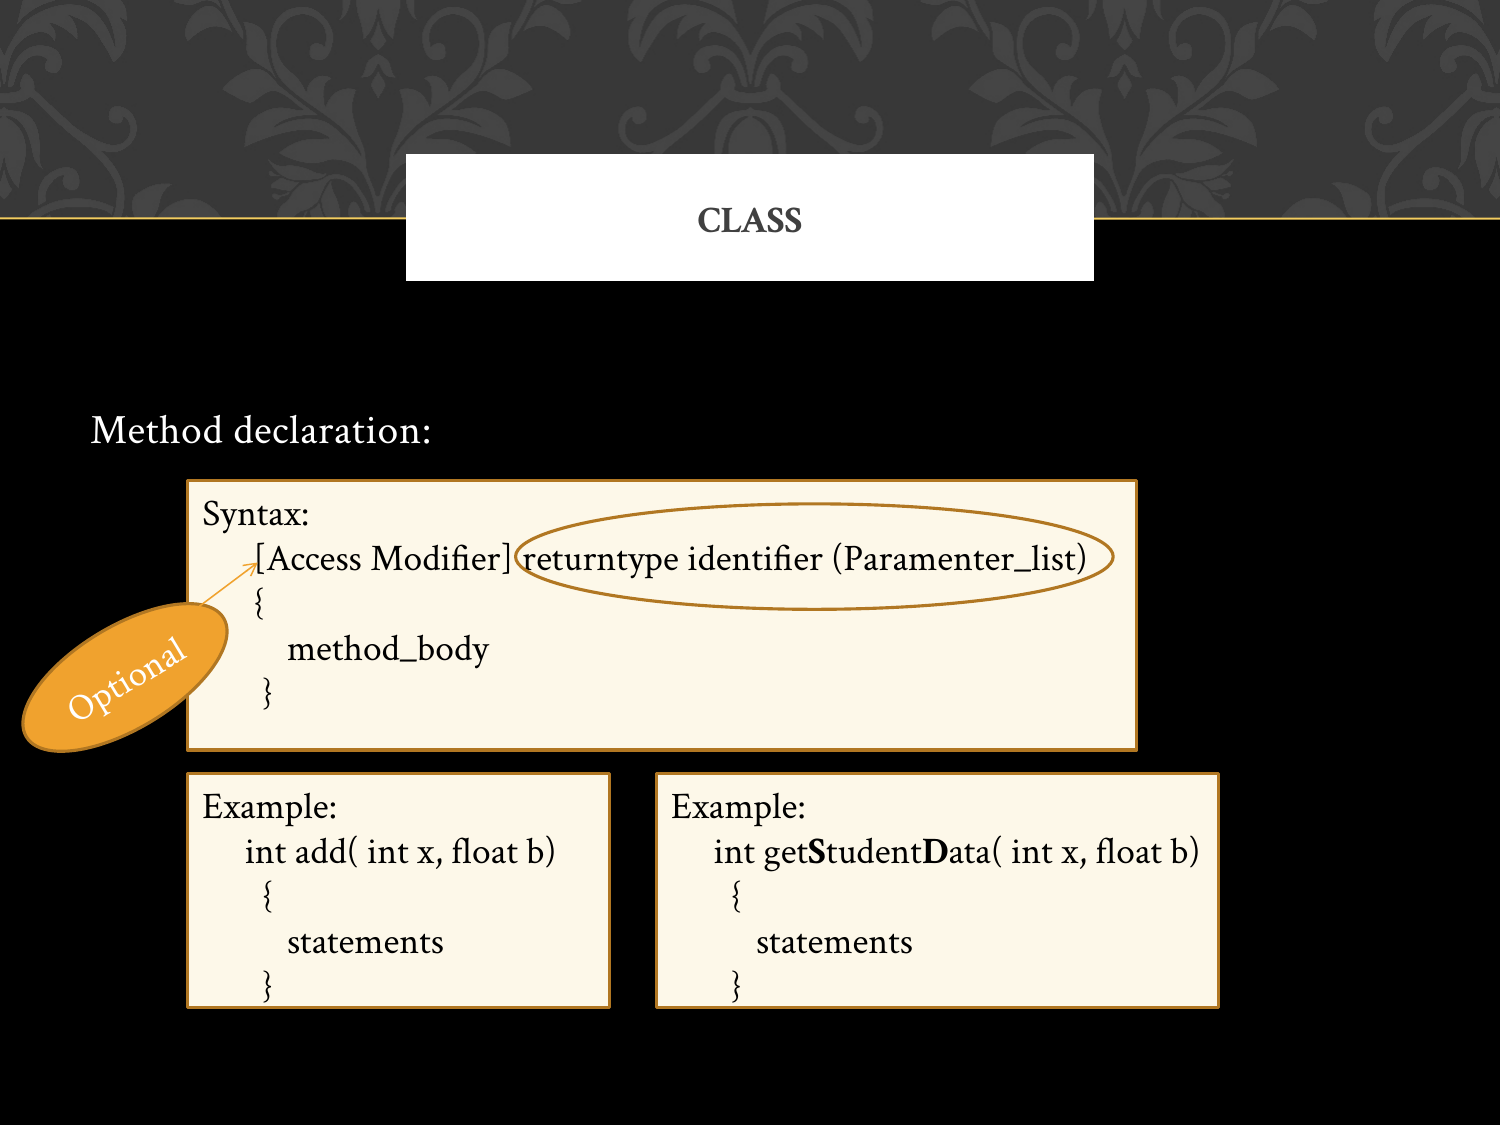

# class

Method declaration:

Syntax:
      [Access Modifier] returntype identifier (Paramenter_list)
      {
          method_body
       }

Optional
Example:
     int add( int x, float b)
       {
          statements
       }

Example:
     int getStudentData( int x, float b)
       {
          statements
       }